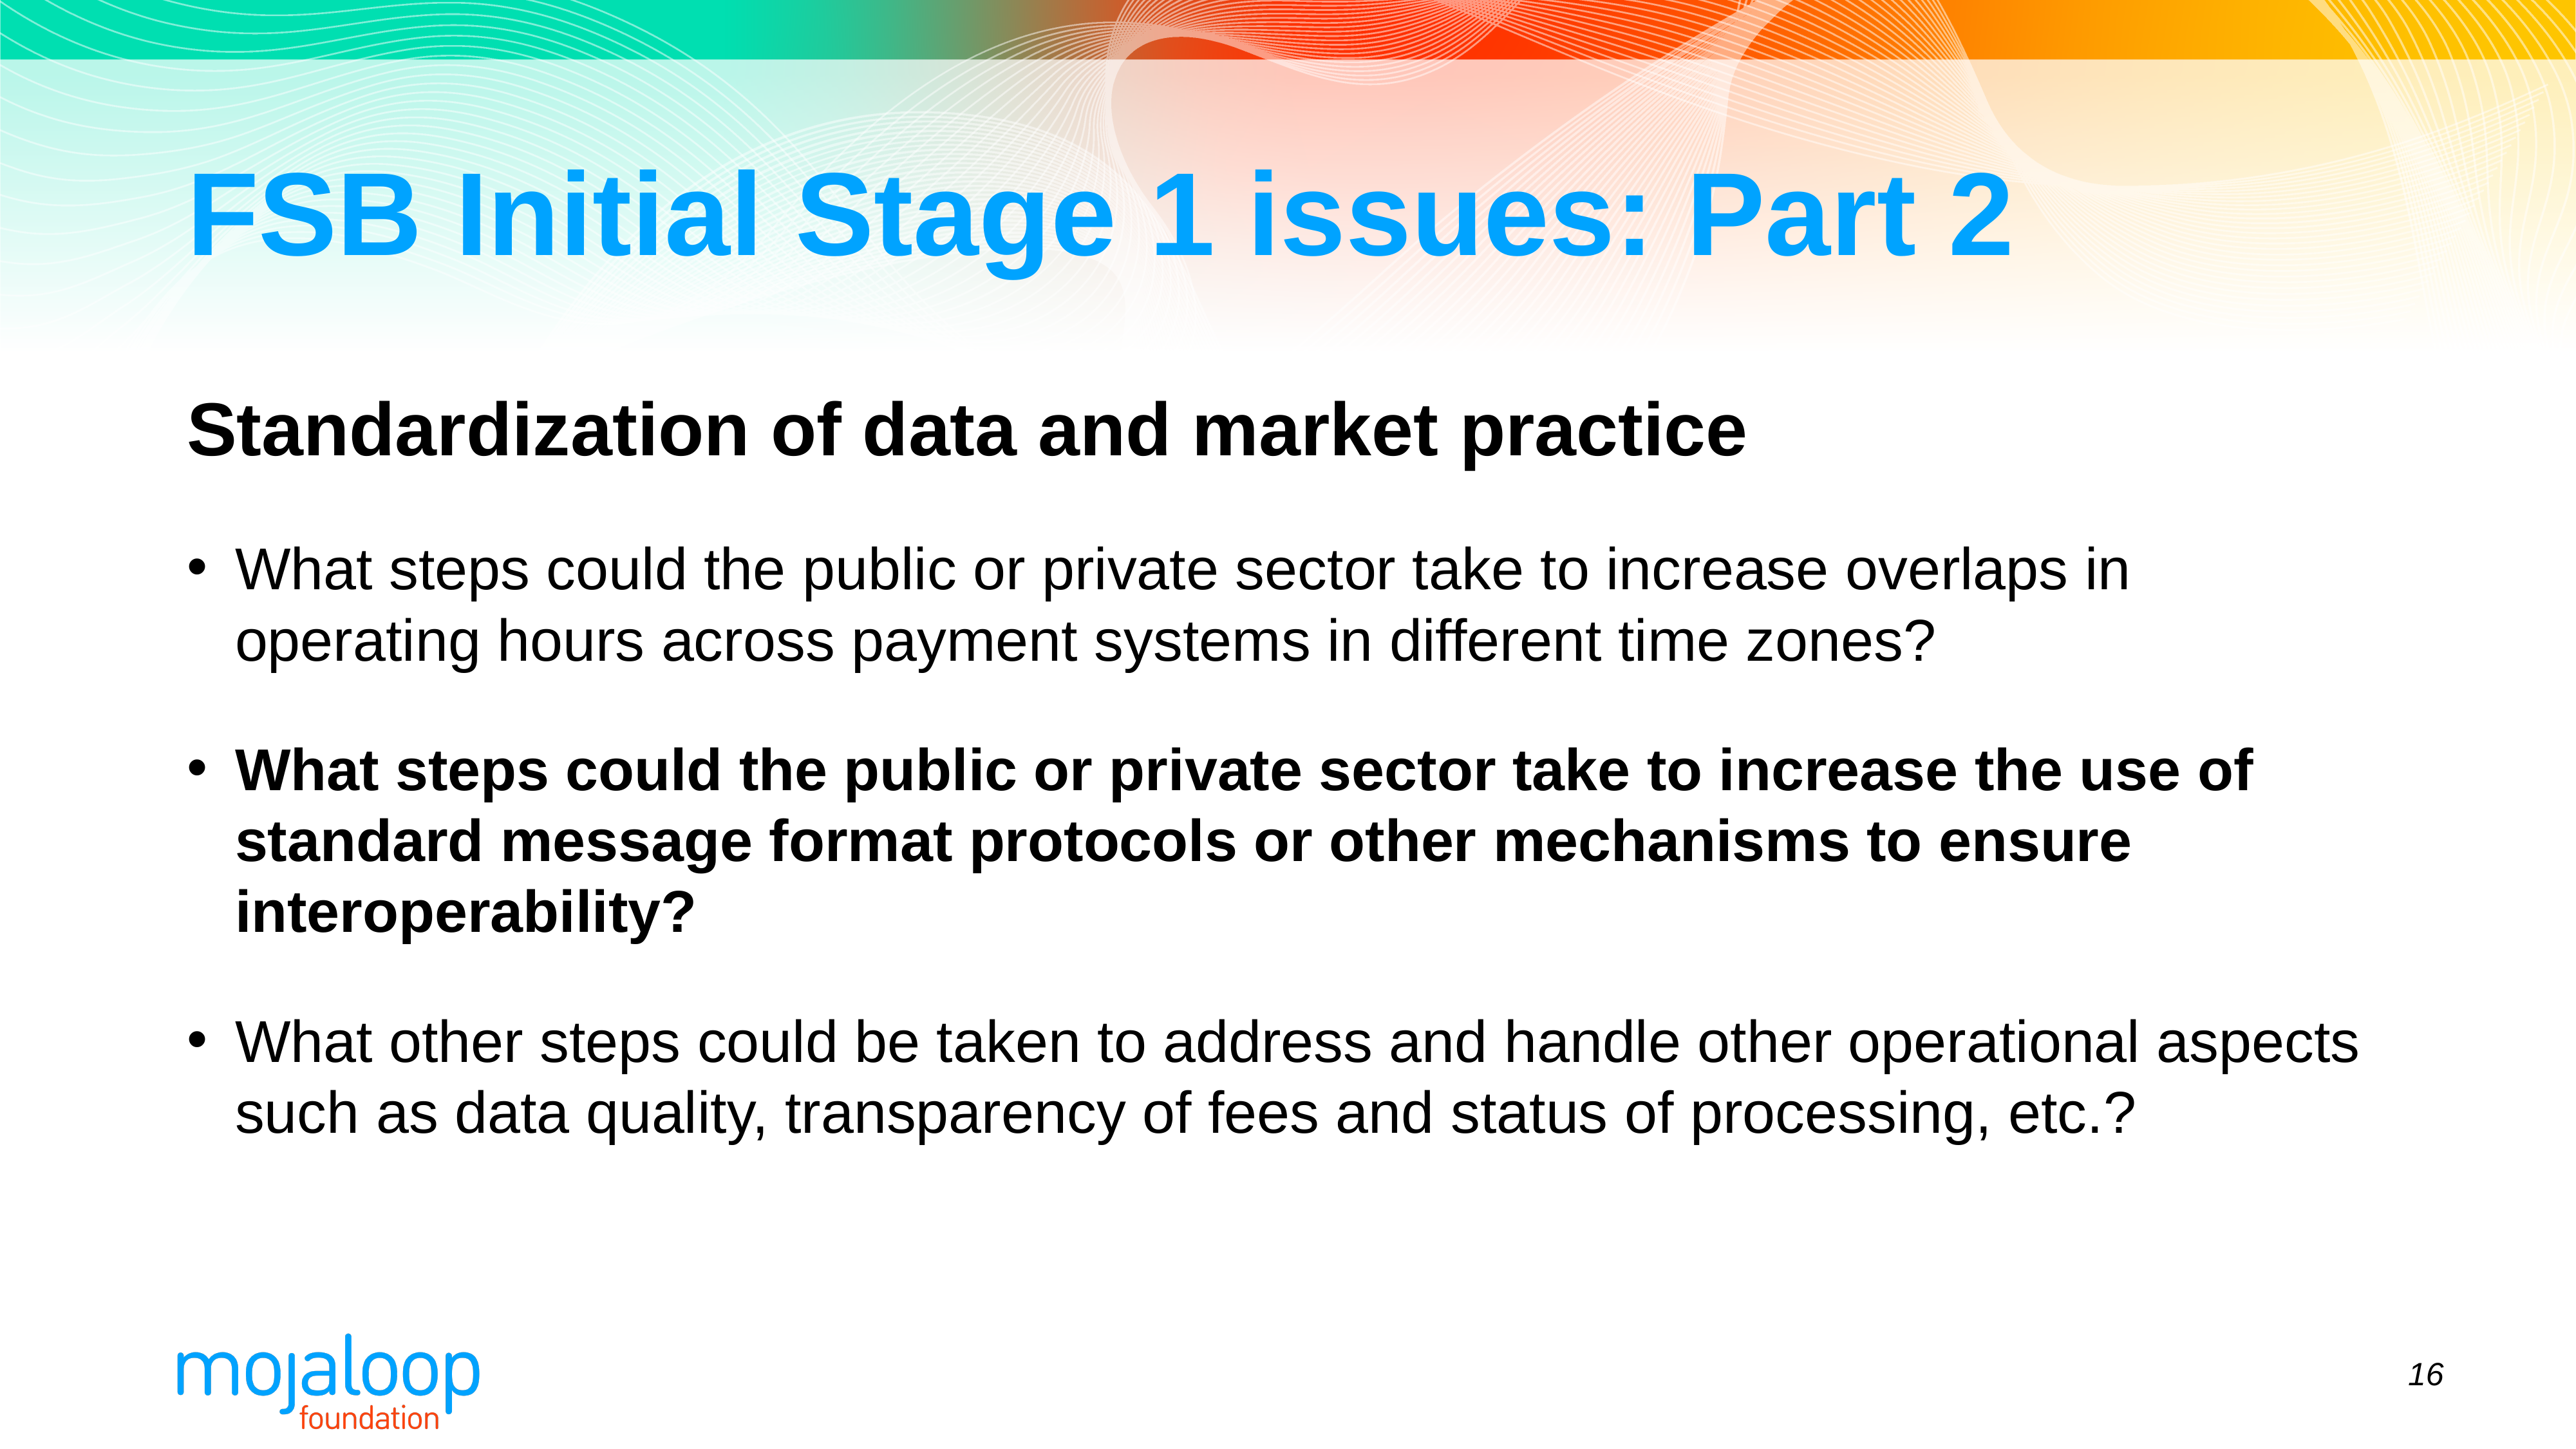

# FSB Initial Stage 1 issues: Part 2
Standardization of data and market practice
What steps could the public or private sector take to increase overlaps in operating hours across payment systems in different time zones?
What steps could the public or private sector take to increase the use of standard message format protocols or other mechanisms to ensure interoperability?
What other steps could be taken to address and handle other operational aspects such as data quality, transparency of fees and status of processing, etc.?